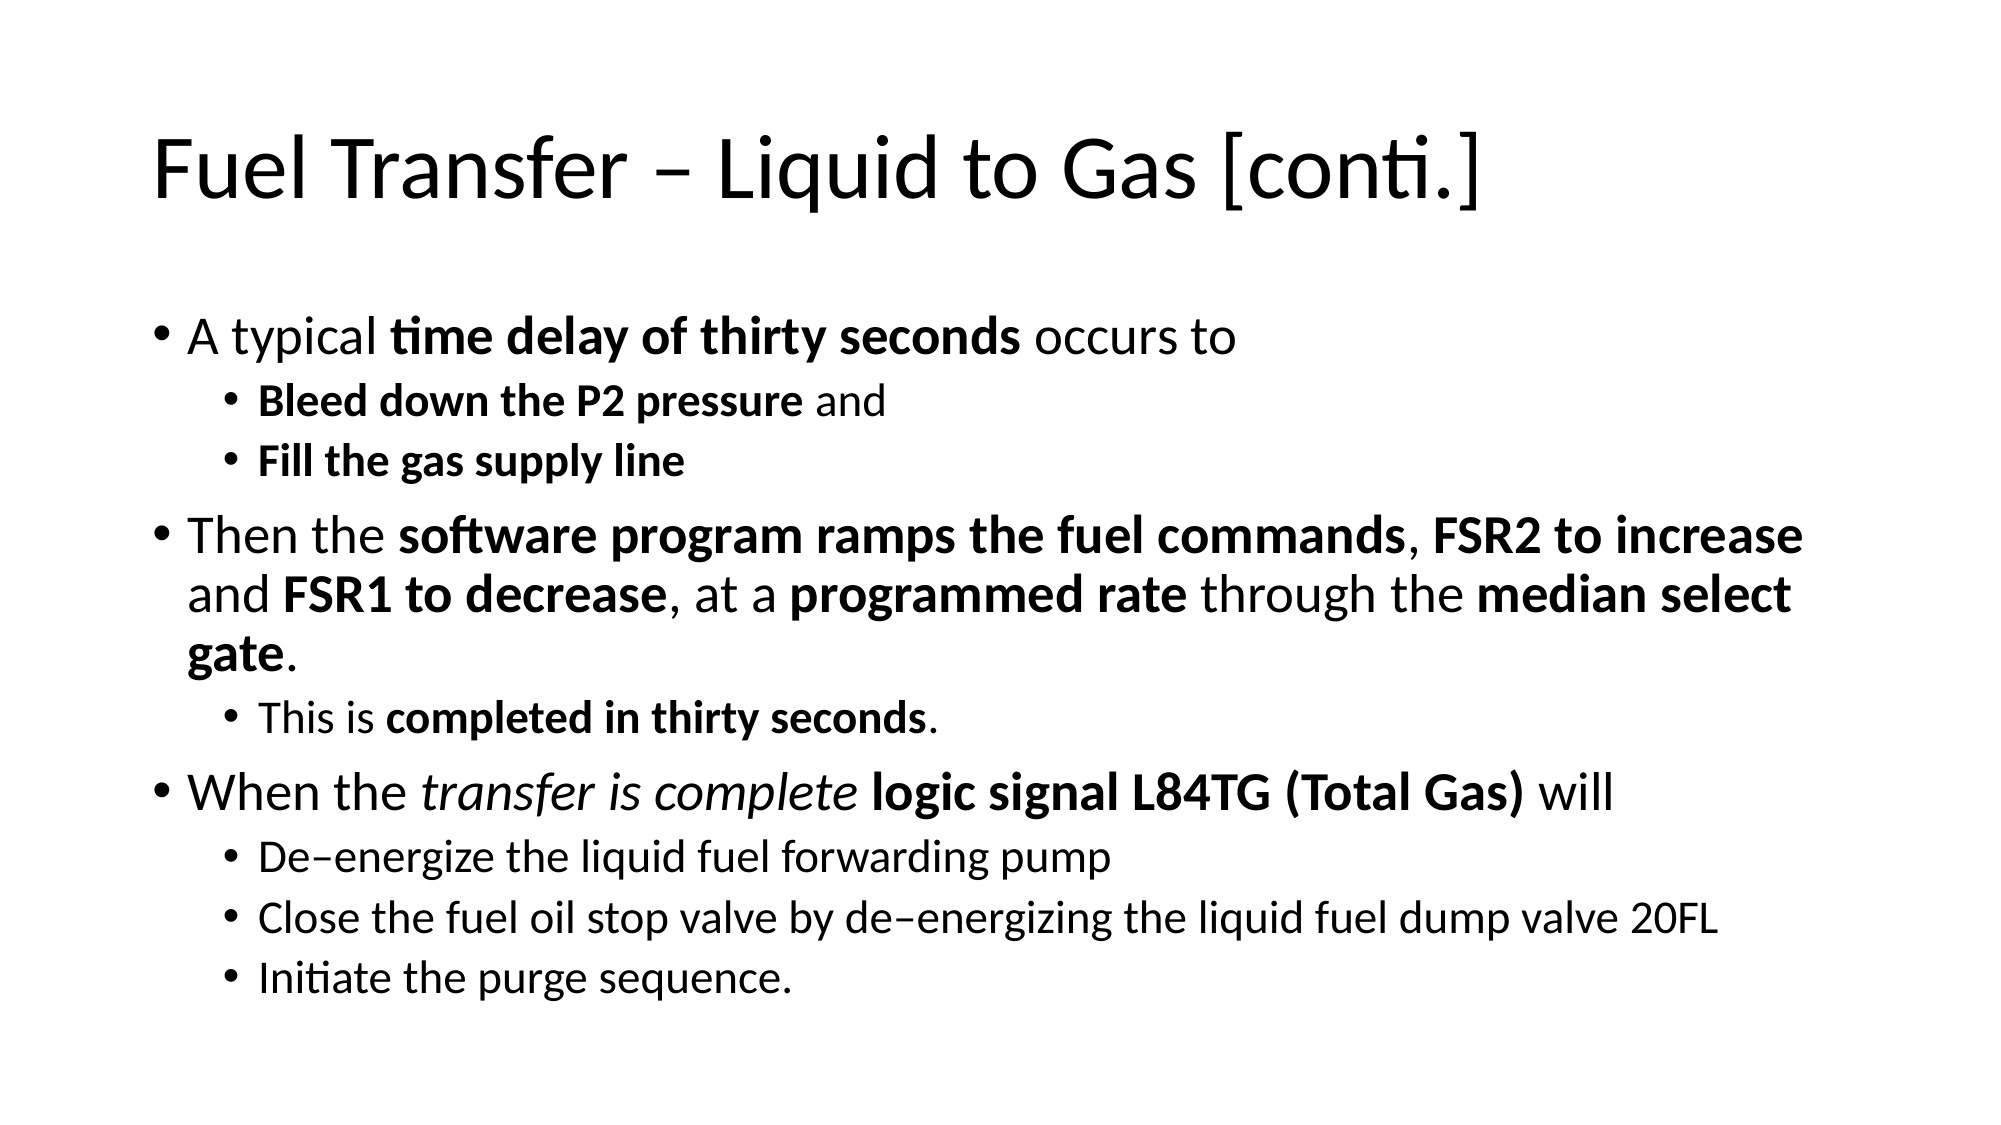

# Fuel Transfer – Liquid to Gas [conti.]
A typical time delay of thirty seconds occurs to
Bleed down the P2 pressure and
Fill the gas supply line
Then the software program ramps the fuel commands, FSR2 to increase and FSR1 to decrease, at a programmed rate through the median select gate.
This is completed in thirty seconds.
When the transfer is complete logic signal L84TG (Total Gas) will
De–energize the liquid fuel forwarding pump
Close the fuel oil stop valve by de–energizing the liquid fuel dump valve 20FL
Initiate the purge sequence.